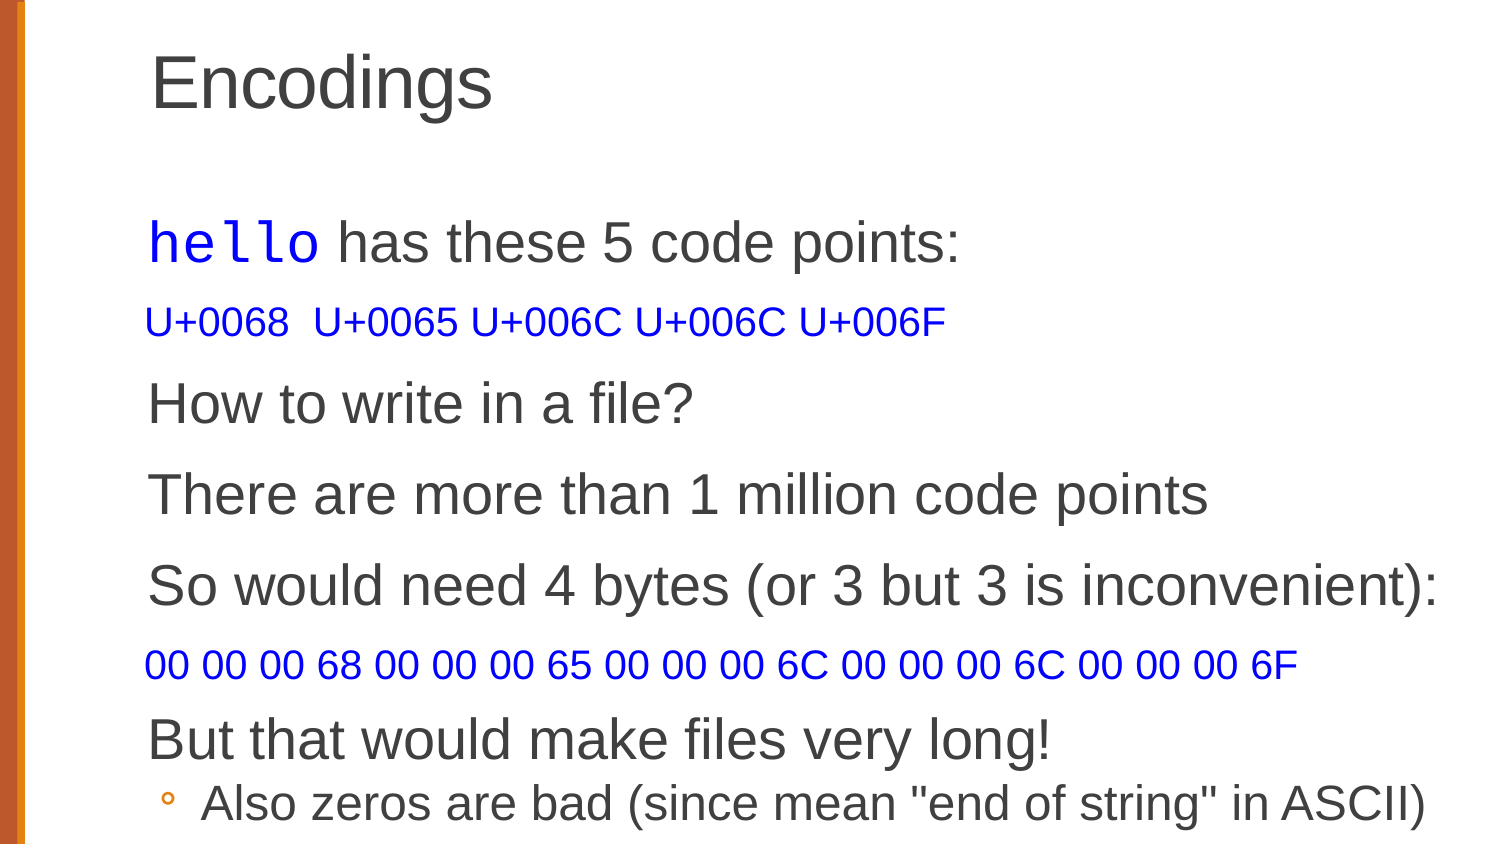

# Encodings
hello has these 5 code points:
U+0068  U+0065 U+006C U+006C U+006F
How to write in a file?
There are more than 1 million code points
So would need 4 bytes (or 3 but 3 is inconvenient):
00 00 00 68 00 00 00 65 00 00 00 6C 00 00 00 6C 00 00 00 6F
But that would make files very long!
Also zeros are bad (since mean "end of string" in ASCII)